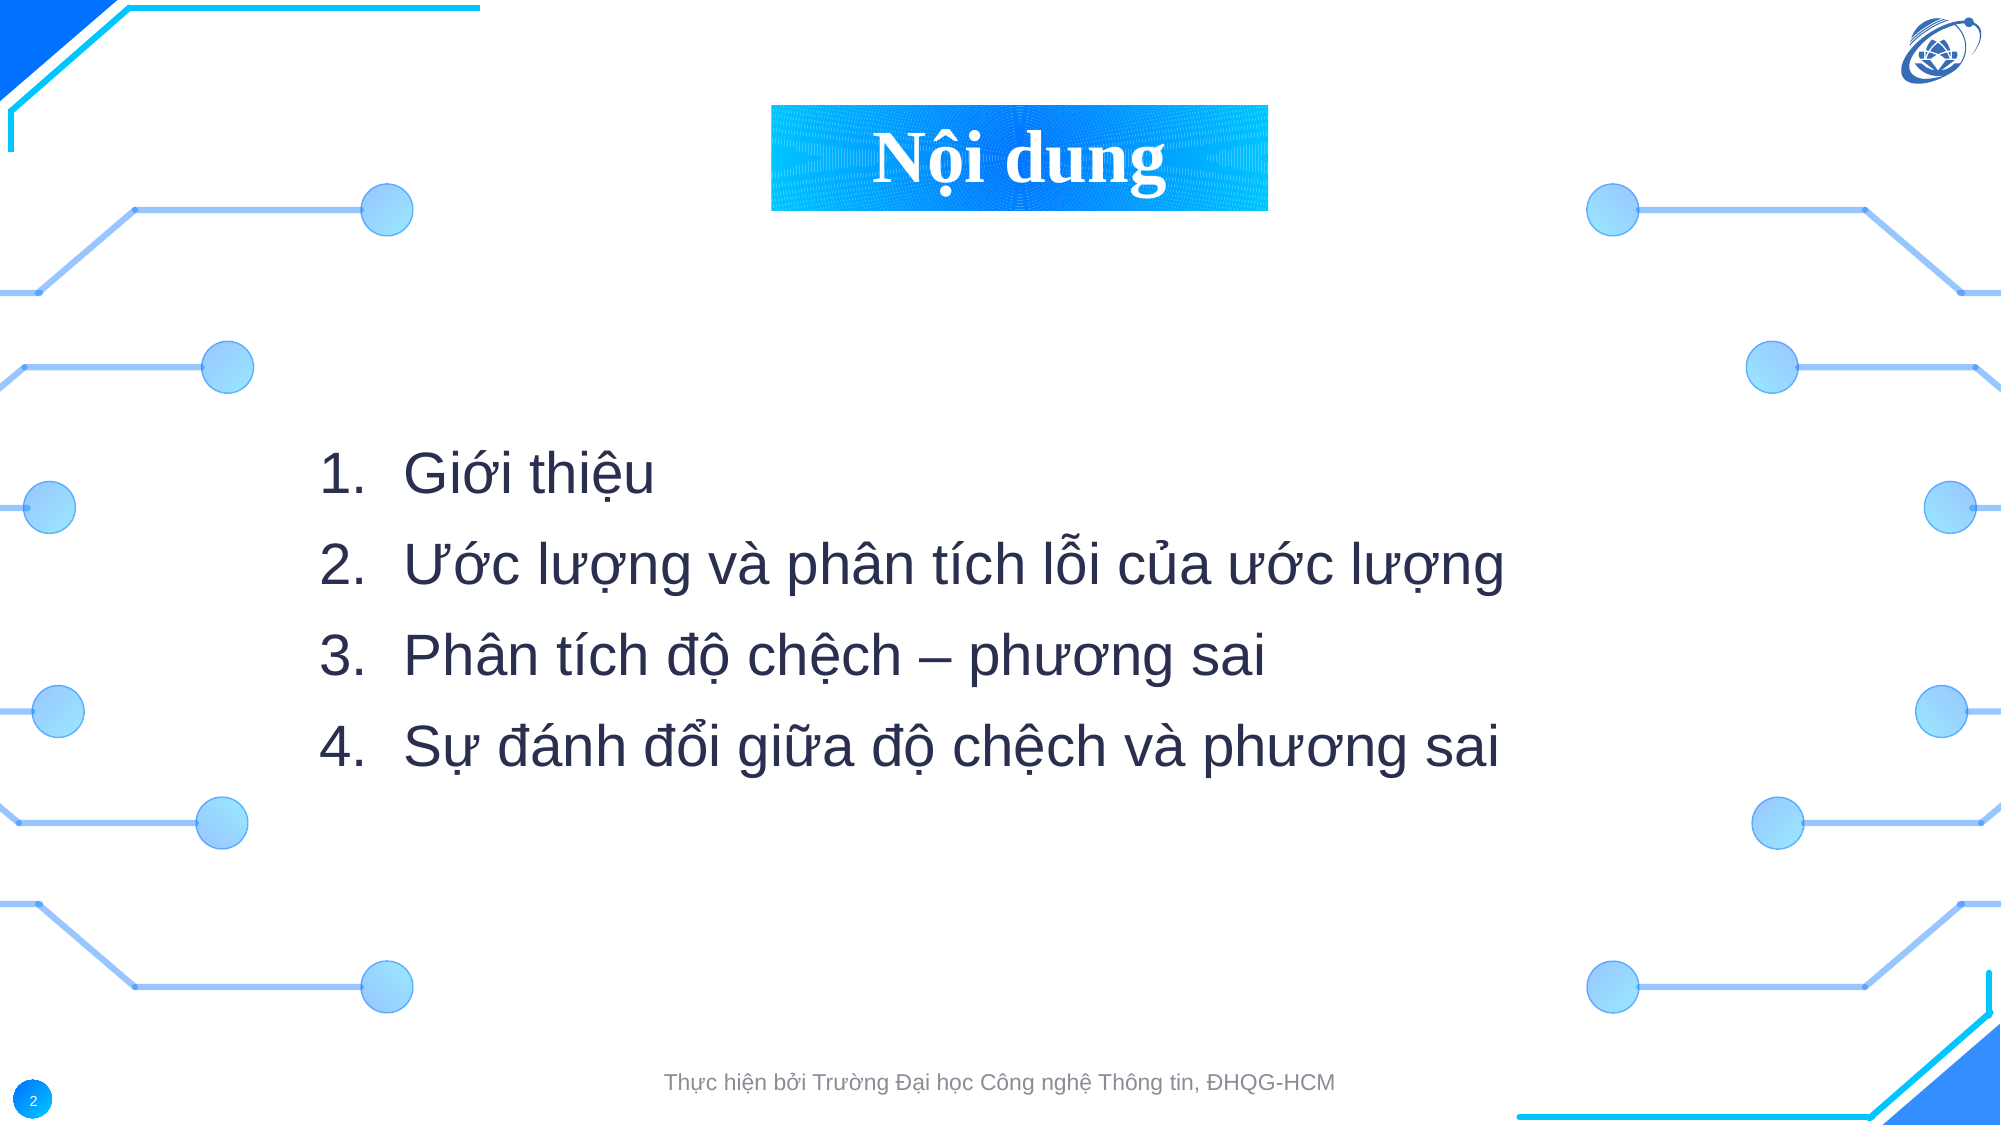

Nội dung
Giới thiệu
Ước lượng và phân tích lỗi của ước lượng
Phân tích độ chệch – phương sai
Sự đánh đổi giữa độ chệch và phương sai
Thực hiện bởi Trường Đại học Công nghệ Thông tin, ĐHQG-HCM
2